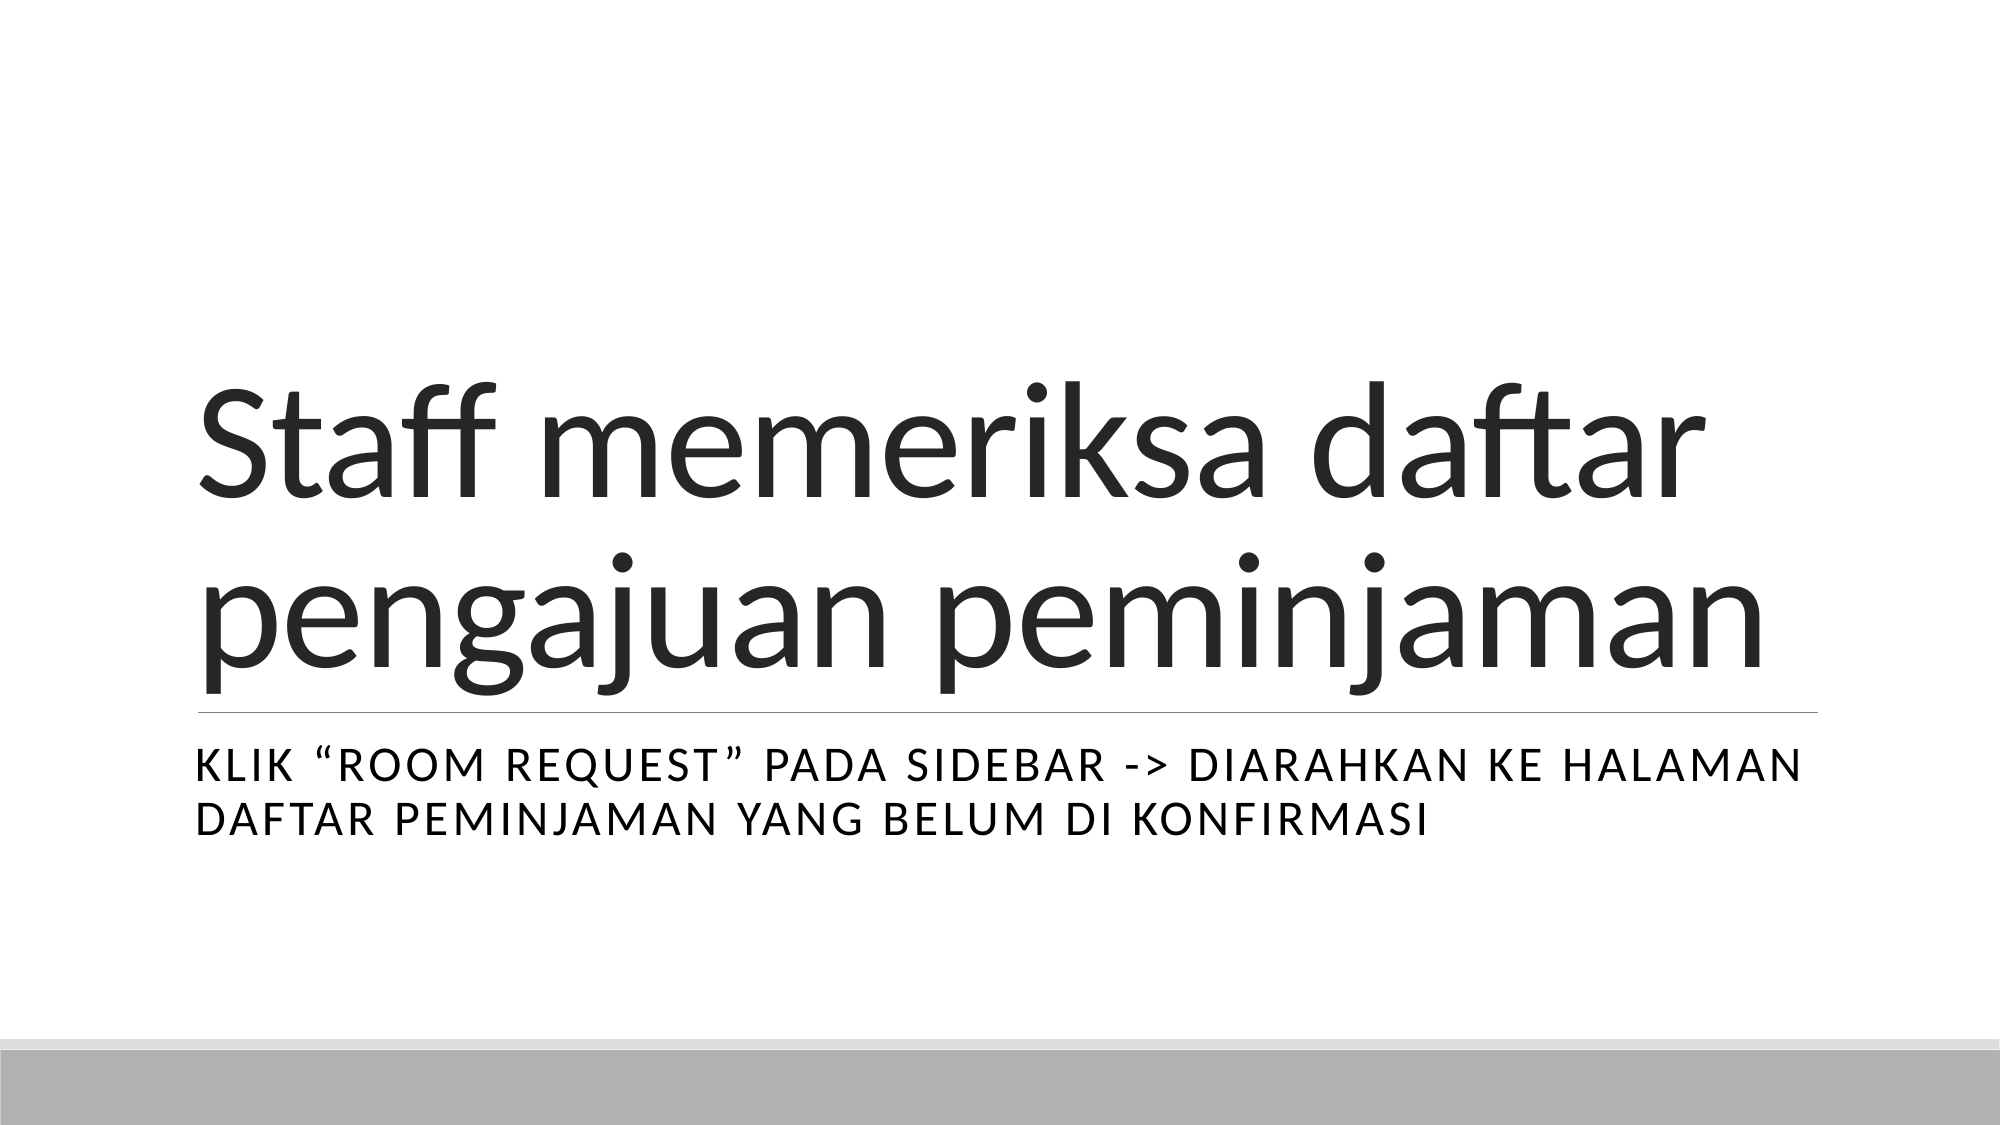

# Staff memeriksa daftar pengajuan peminjaman
Klik “Room Request” pada sidebar -> diarahkan ke halaman daftar peminjaman yang belum di konfirmasi